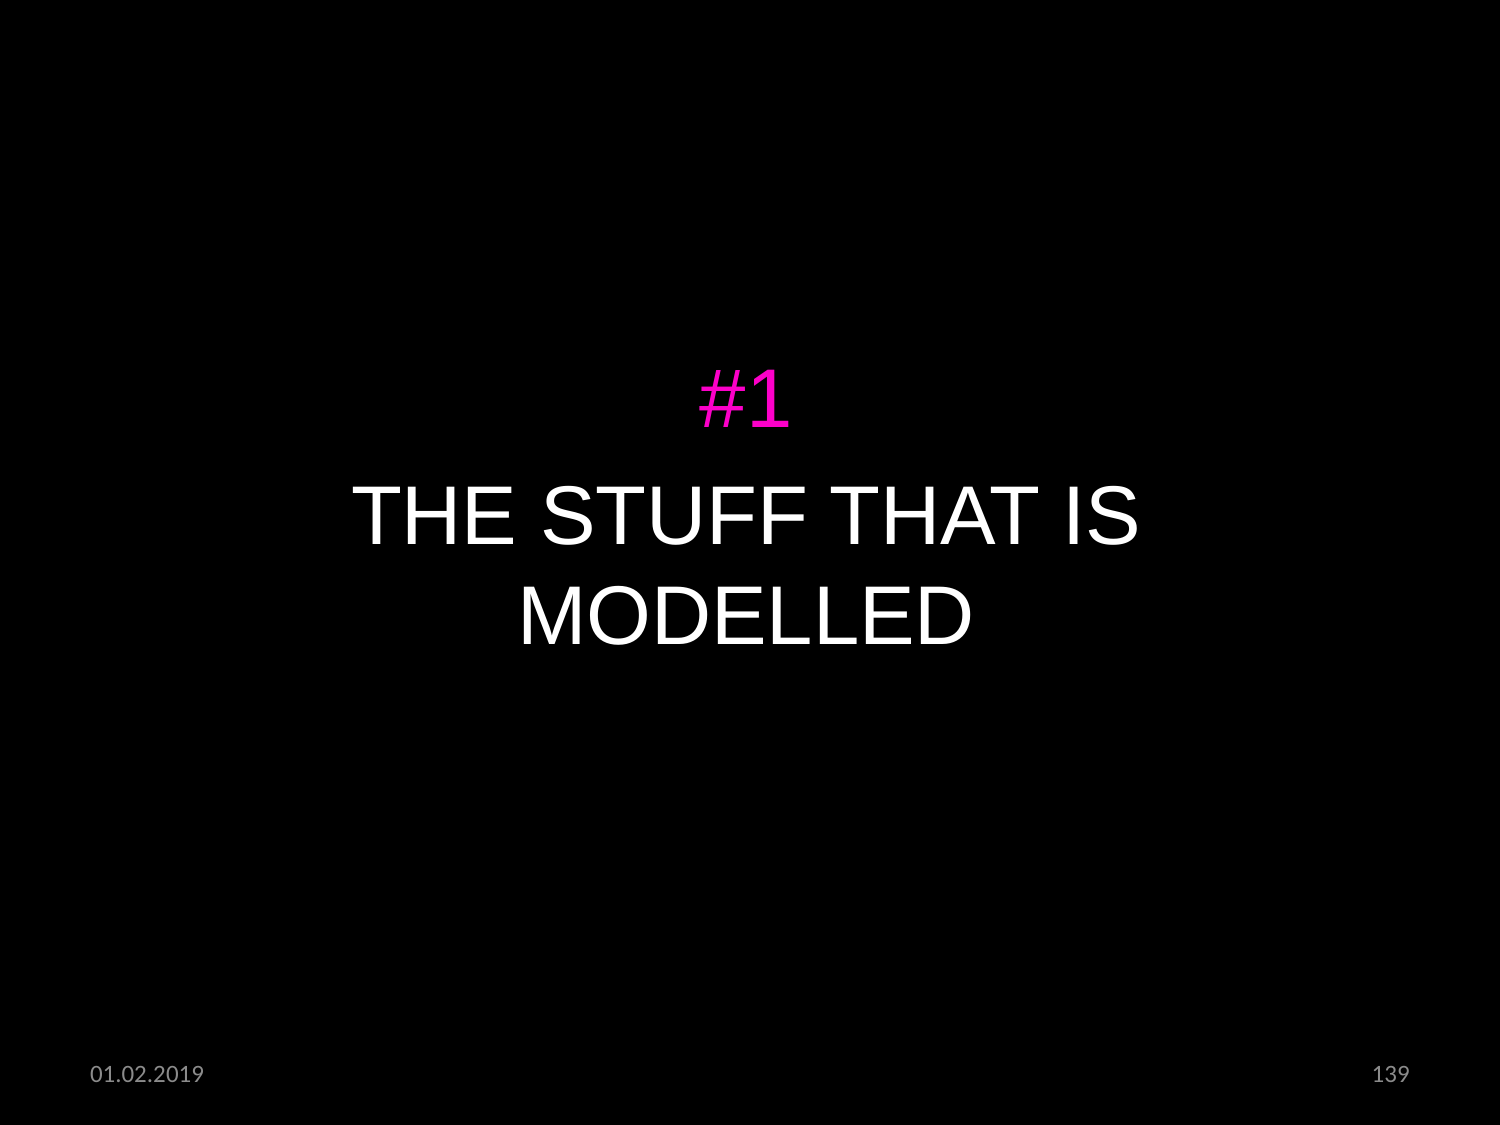

#1
THE STUFF THAT IS MODELLED
01.02.2019
139